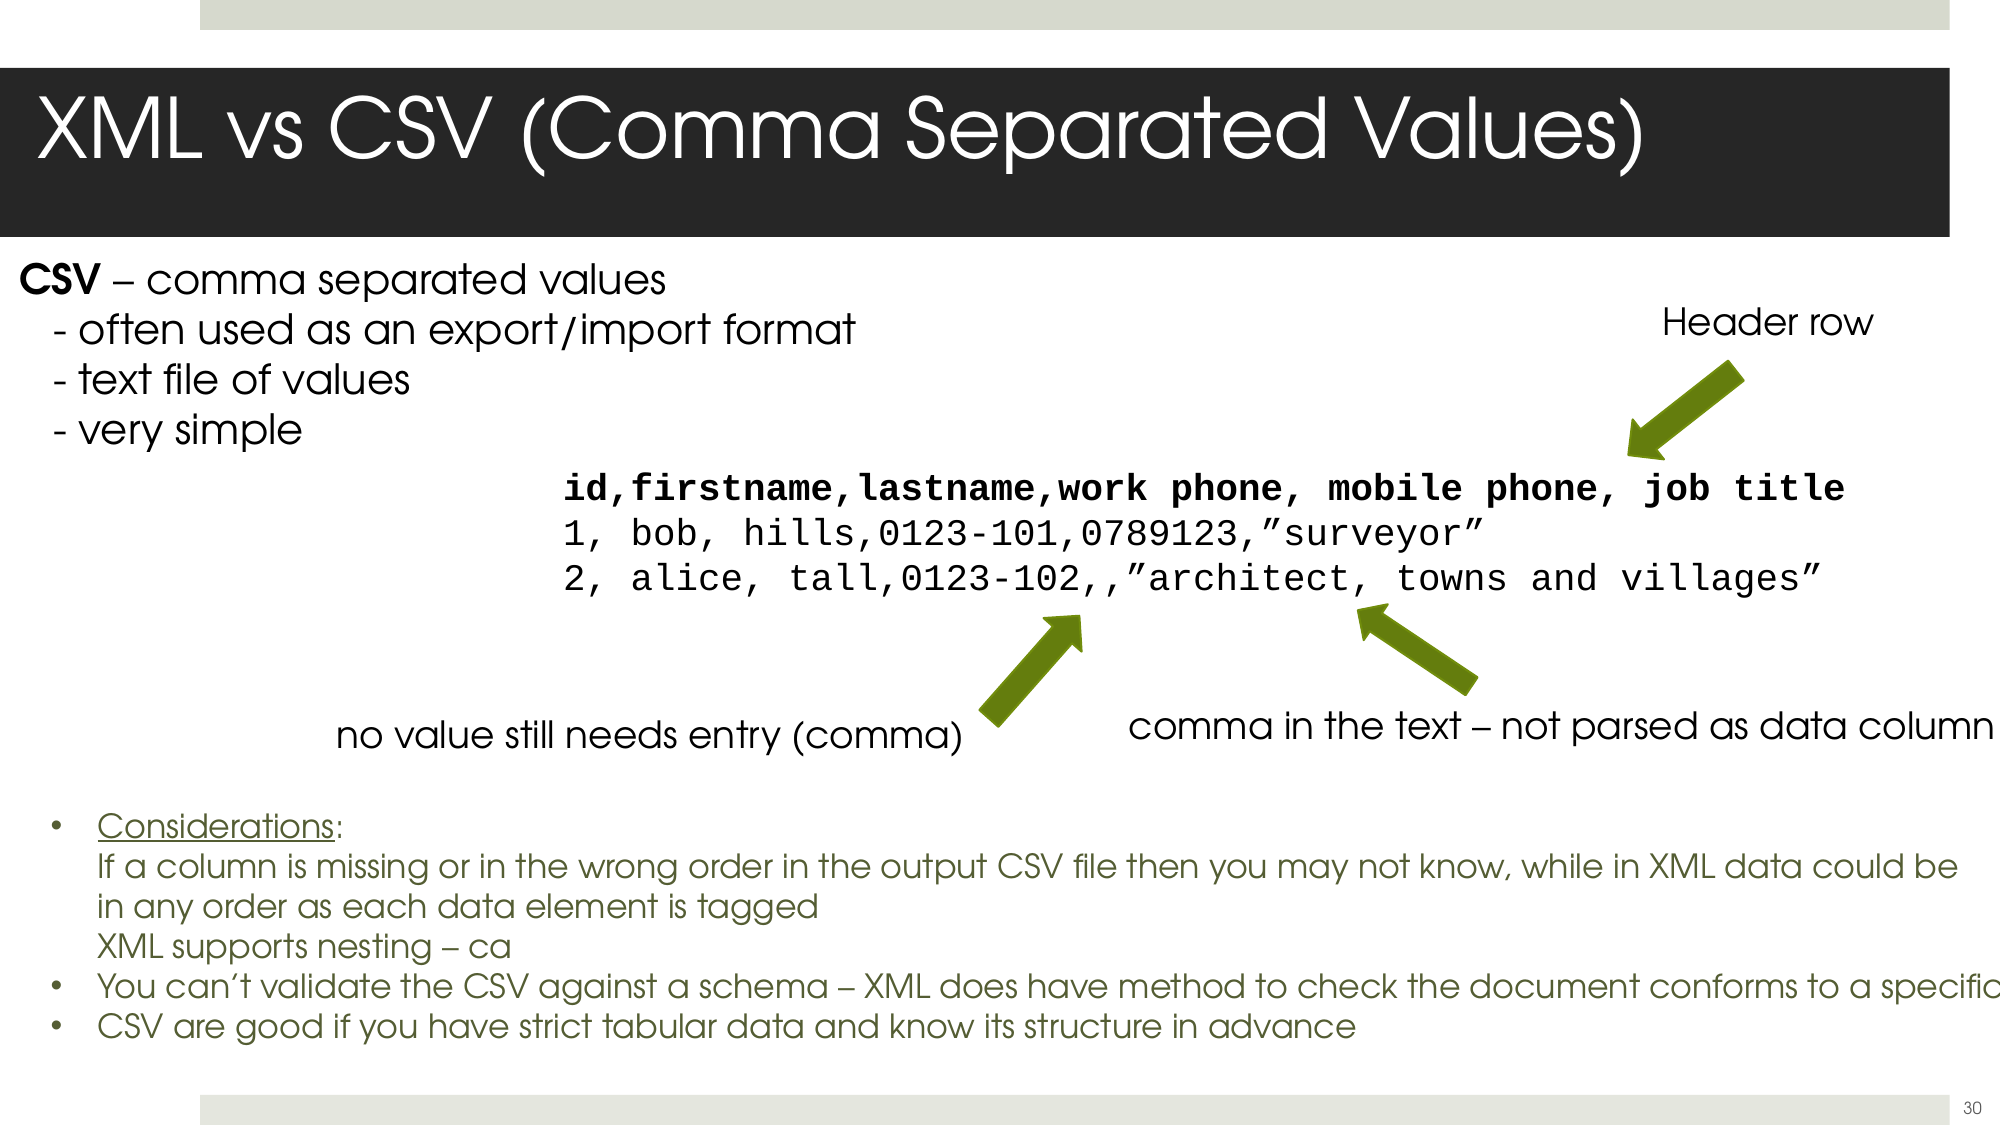

XML vs CSV (Comma Separated Values)
CSV – comma separated values
   - often used as an export/import format
   - text file of values
   - very simple
Header row

id,firstname,lastname,work phone, mobile phone, job title
1, bob, hills,0123-101,0789123,”surveyor”
2, alice, tall,0123-102,,”architect, towns and villages”

comma in the text – not parsed as data column
no value still needs entry (comma)
Considerations:
If a column is missing or in the wrong order in the output CSV file then you may not know, while in XML data could be
in any order as each data element is tagged
XML supports nesting – ca
You can’t validate the CSV against a schema – XML does have method to check the document conforms to a specification
CSV are good if you have strict tabular data and know its structure in advance
30